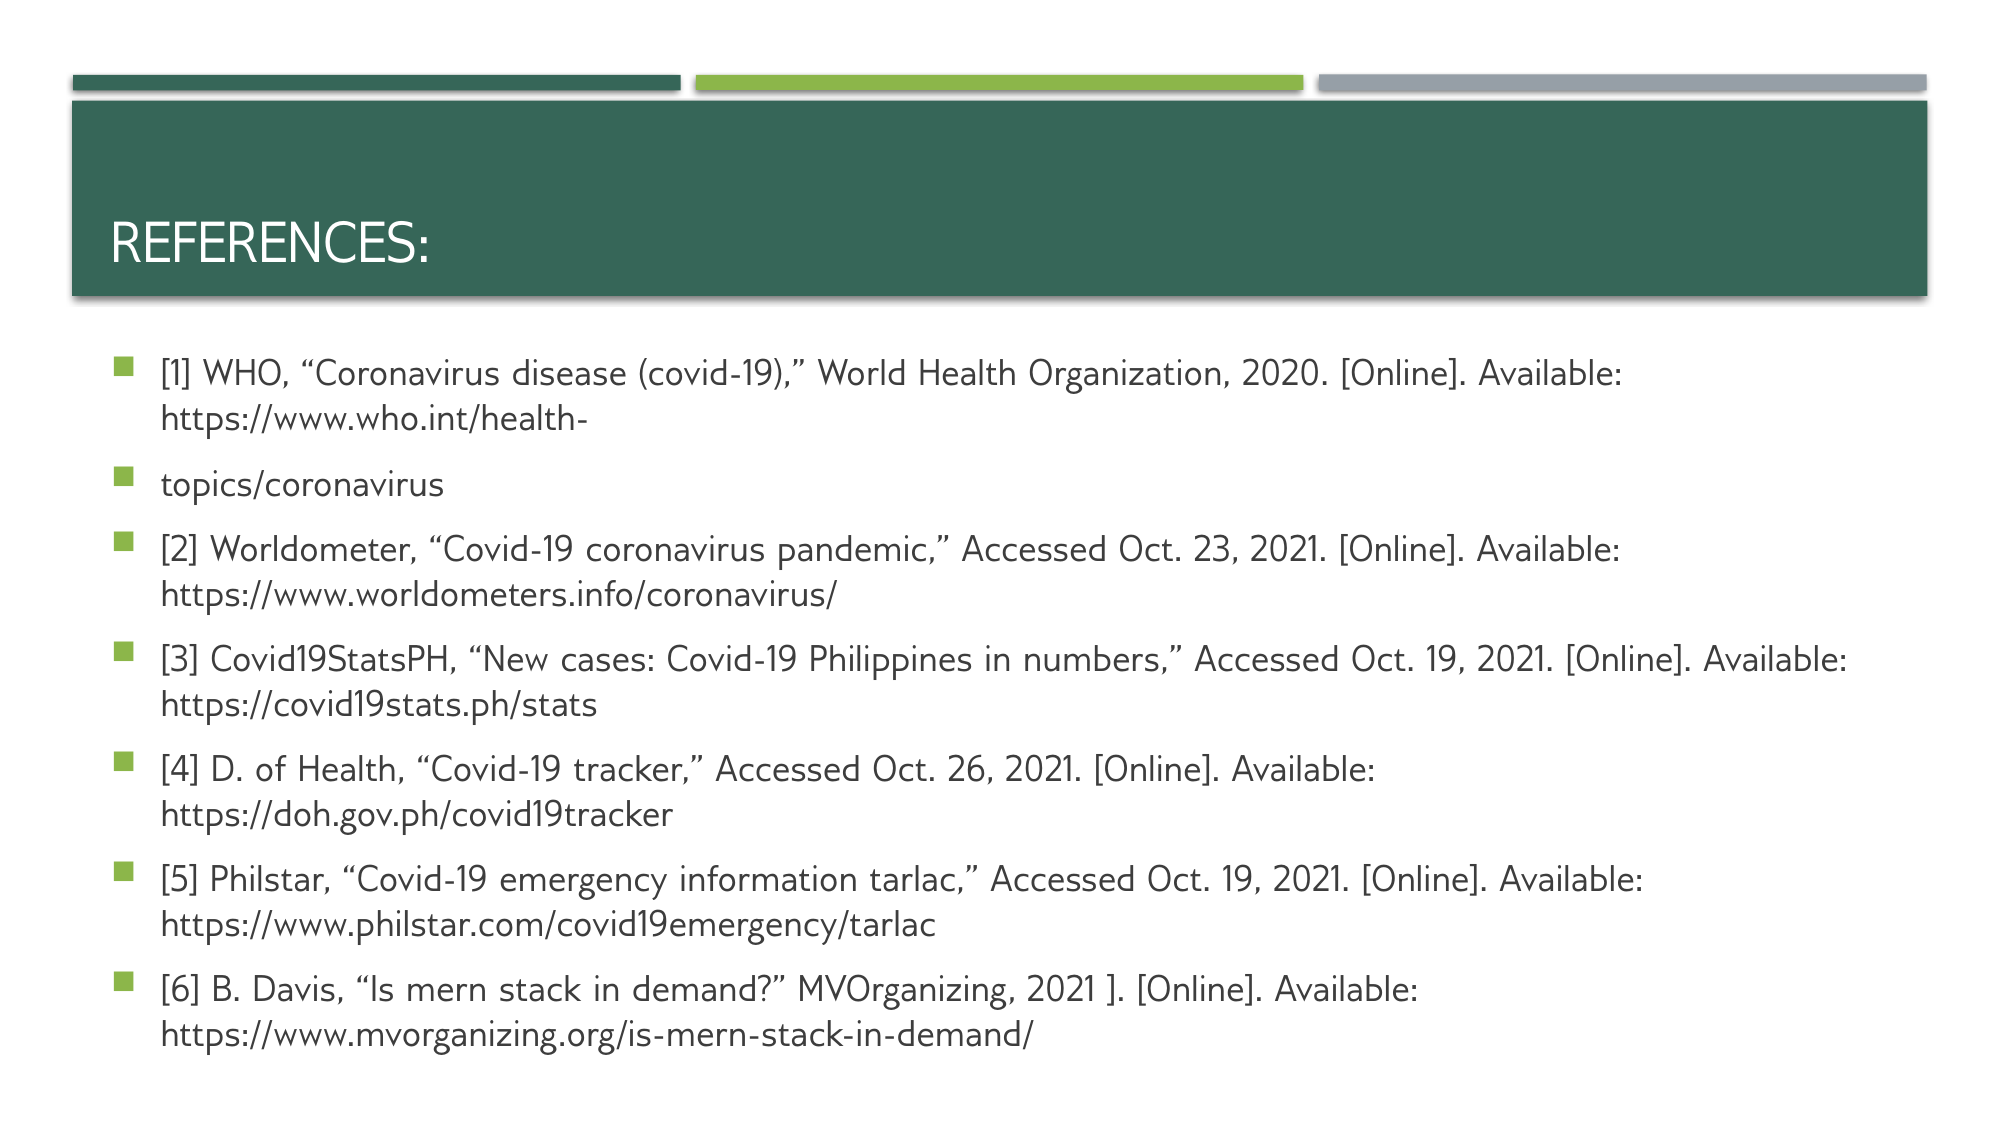

# References:
[1] WHO, “Coronavirus disease (covid-19),” World Health Organization, 2020. [Online]. Available: https://www.who.int/health-
topics/coronavirus
[2] Worldometer, “Covid-19 coronavirus pandemic,” Accessed Oct. 23, 2021. [Online]. Available: https://www.worldometers.info/coronavirus/
[3] Covid19StatsPH, “New cases: Covid-19 Philippines in numbers,” Accessed Oct. 19, 2021. [Online]. Available: https://covid19stats.ph/stats
[4] D. of Health, “Covid-19 tracker,” Accessed Oct. 26, 2021. [Online]. Available: https://doh.gov.ph/covid19tracker
[5] Philstar, “Covid-19 emergency information tarlac,” Accessed Oct. 19, 2021. [Online]. Available: https://www.philstar.com/covid19emergency/tarlac
[6] B. Davis, “Is mern stack in demand?” MVOrganizing, 2021 ]. [Online]. Available: https://www.mvorganizing.org/is-mern-stack-in-demand/